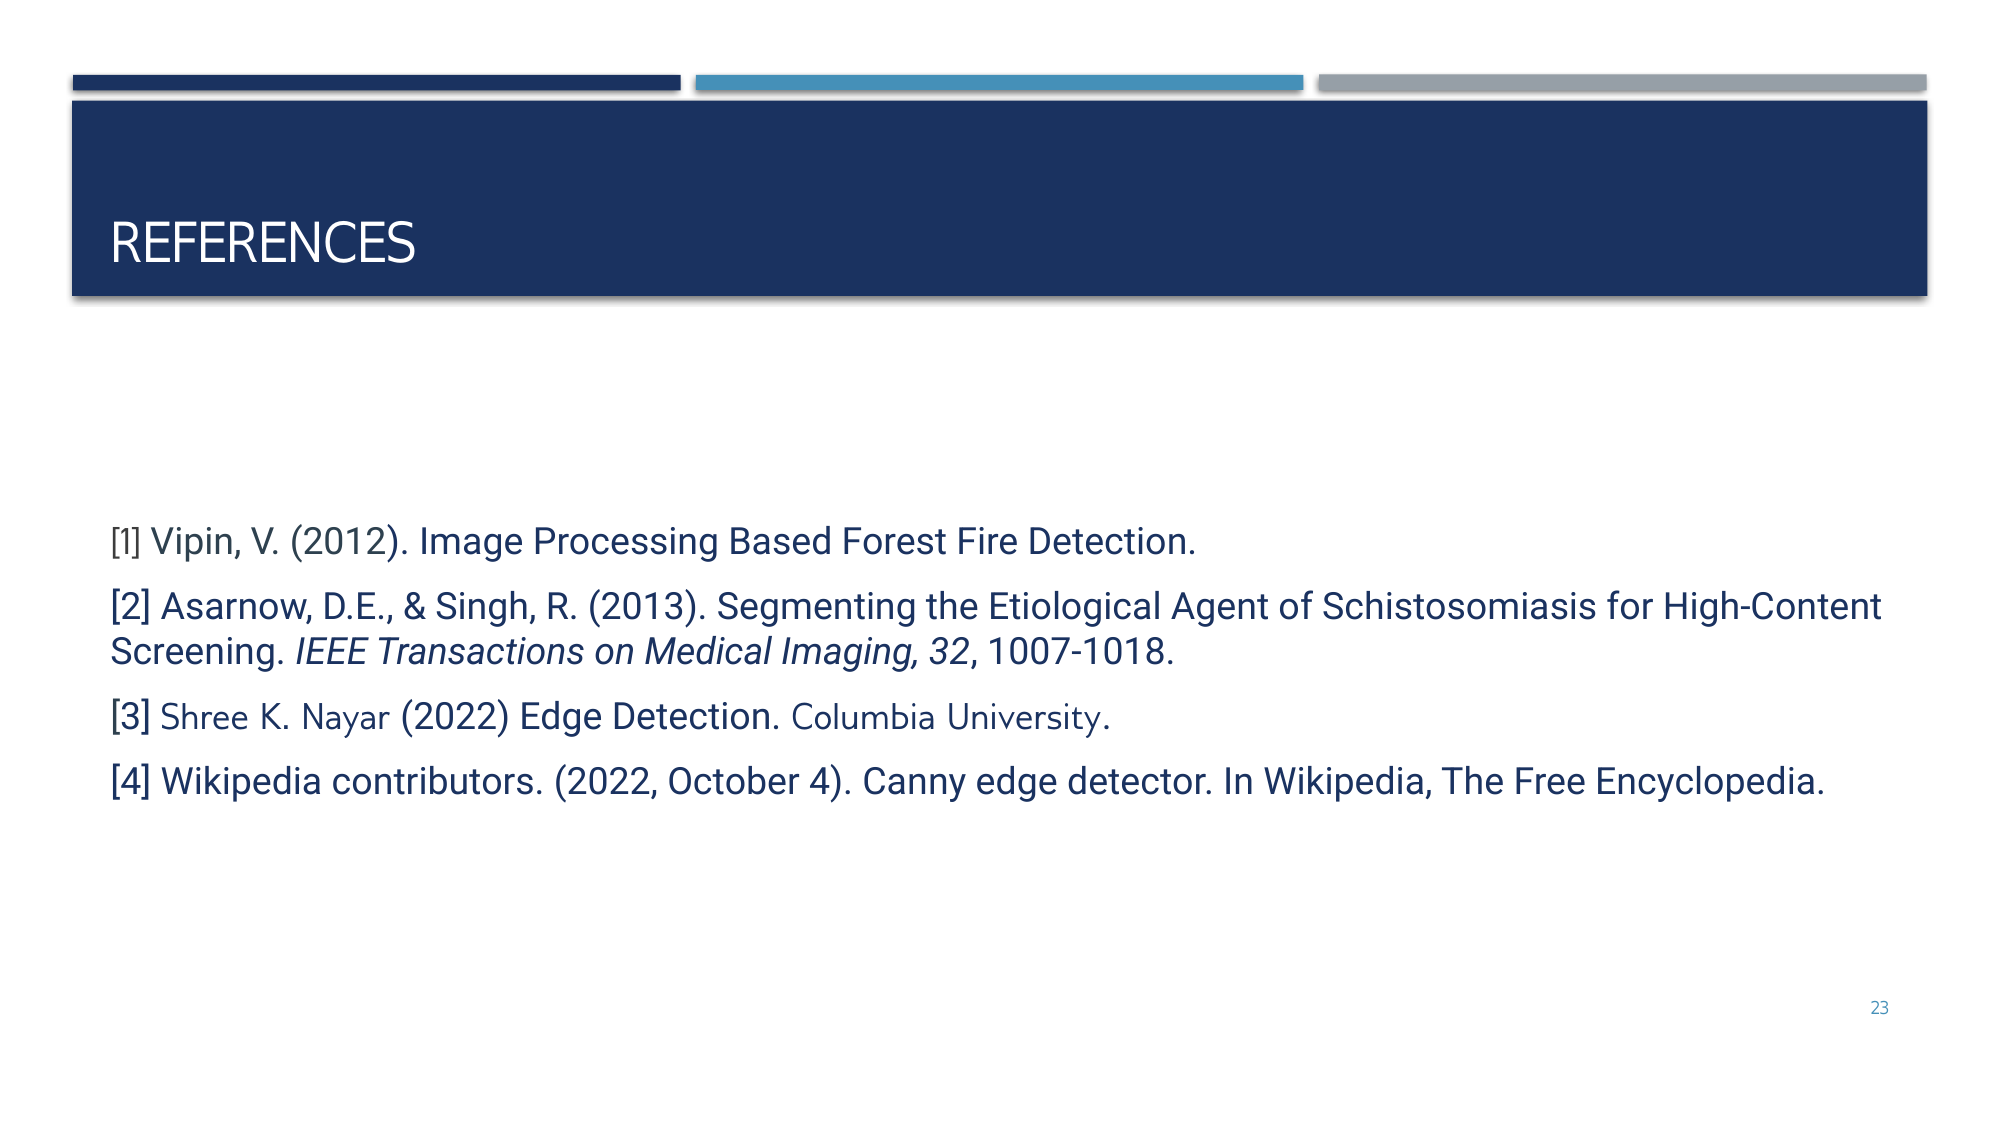

# References
[1] Vipin, V. (2012). Image Processing Based Forest Fire Detection.
[2] Asarnow, D.E., & Singh, R. (2013). Segmenting the Etiological Agent of Schistosomiasis for High-Content Screening. IEEE Transactions on Medical Imaging, 32, 1007-1018.
[3] Shree K. Nayar (2022) Edge Detection. Columbia University.
[4] Wikipedia contributors. (2022, October 4). Canny edge detector. In Wikipedia, The Free Encyclopedia.
23